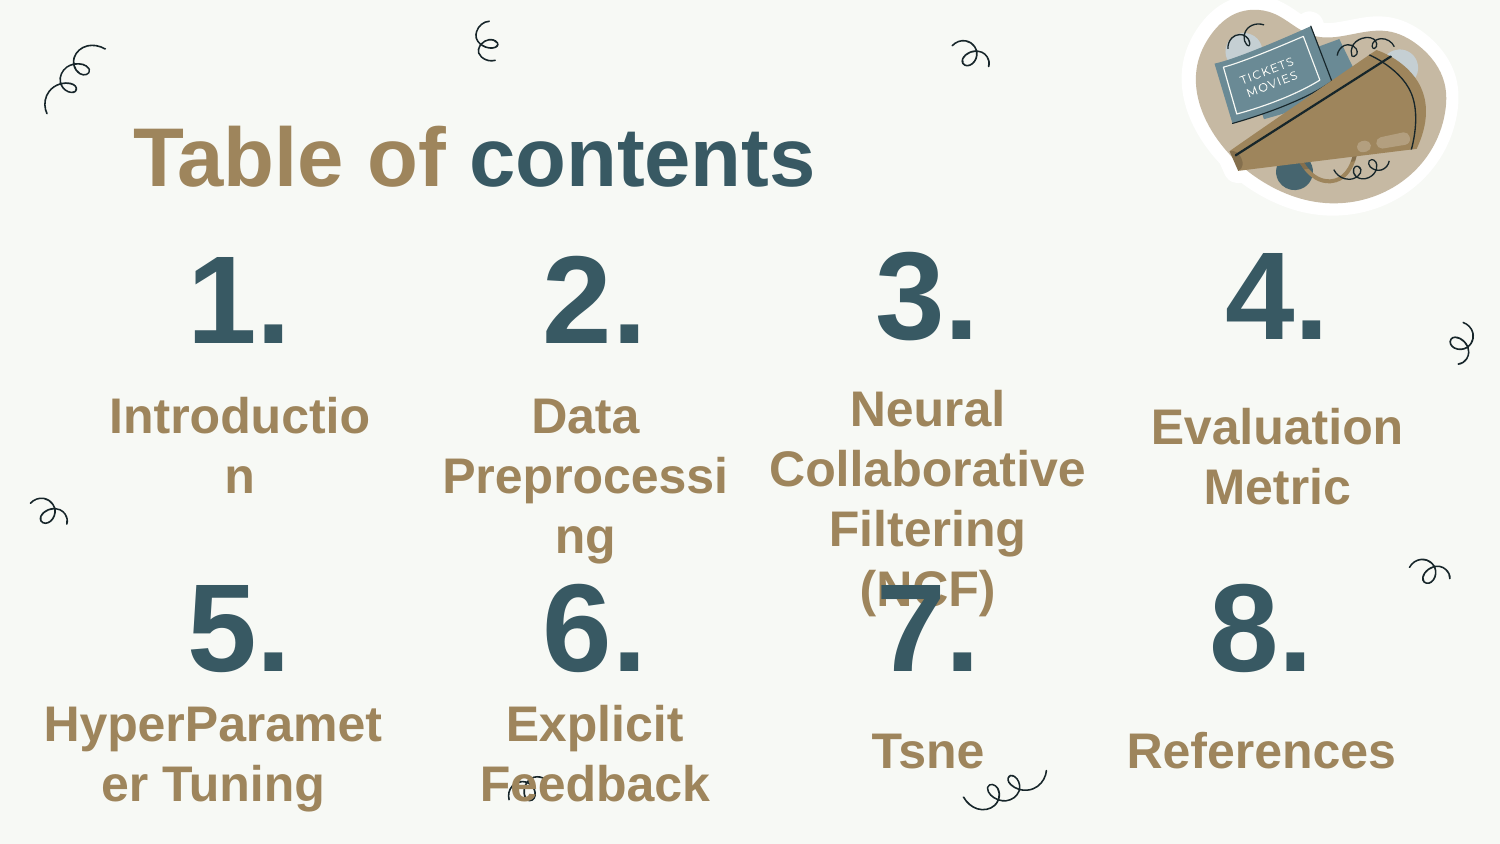

Table of contents
4.
3.
# 1.
2.
Neural Collaborative Filtering (NCF)
Introduction
Data Preprocessing
Evaluation Metric
5.
6.
7.
8.
HyperParameter Tuning
Explicit Feedback
Tsne
References